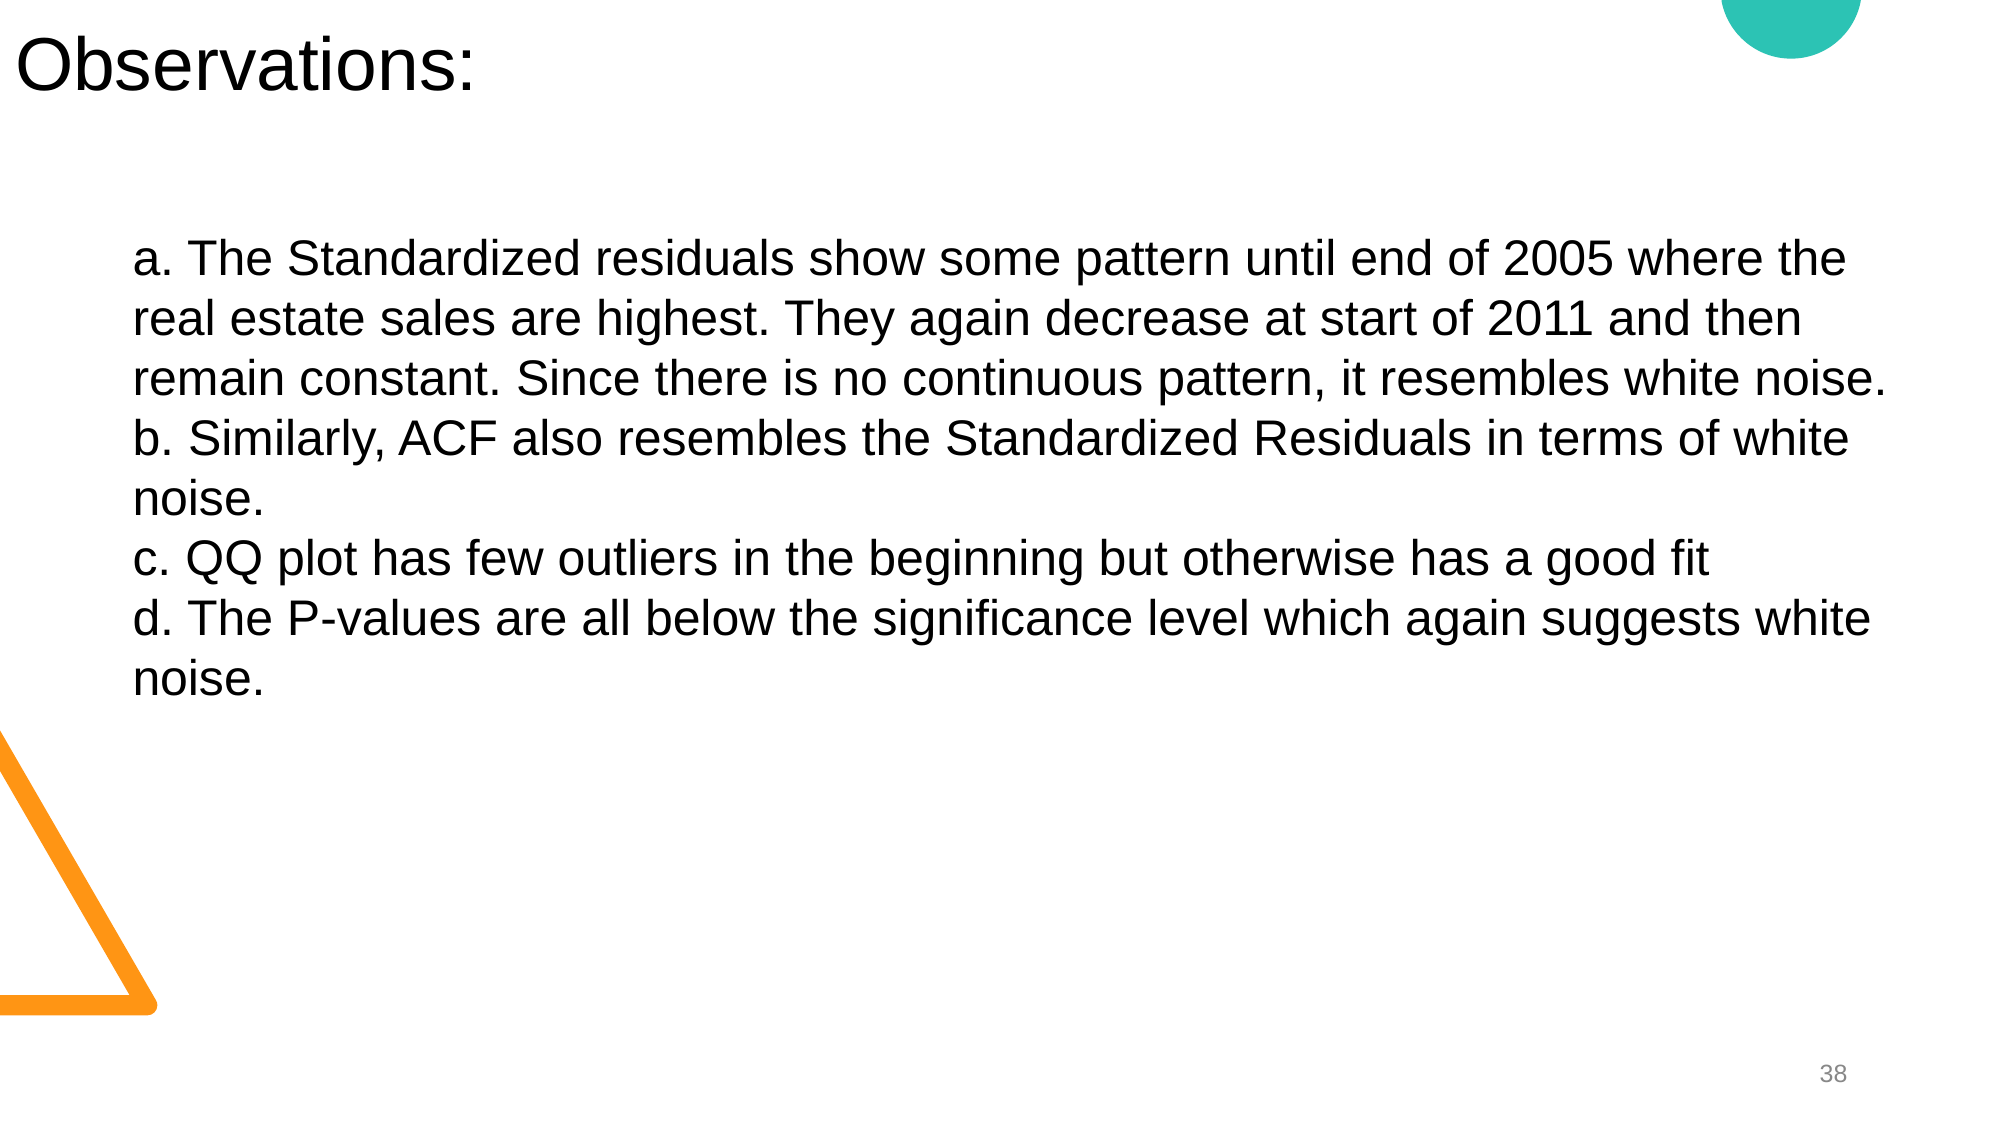

Observations:
a. The Standardized residuals show some pattern until end of 2005 where the real estate sales are highest. They again decrease at start of 2011 and then remain constant. Since there is no continuous pattern, it resembles white noise.
b. Similarly, ACF also resembles the Standardized Residuals in terms of white noise.
c. QQ plot has few outliers in the beginning but otherwise has a good fit
d. The P-values are all below the significance level which again suggests white noise.
38